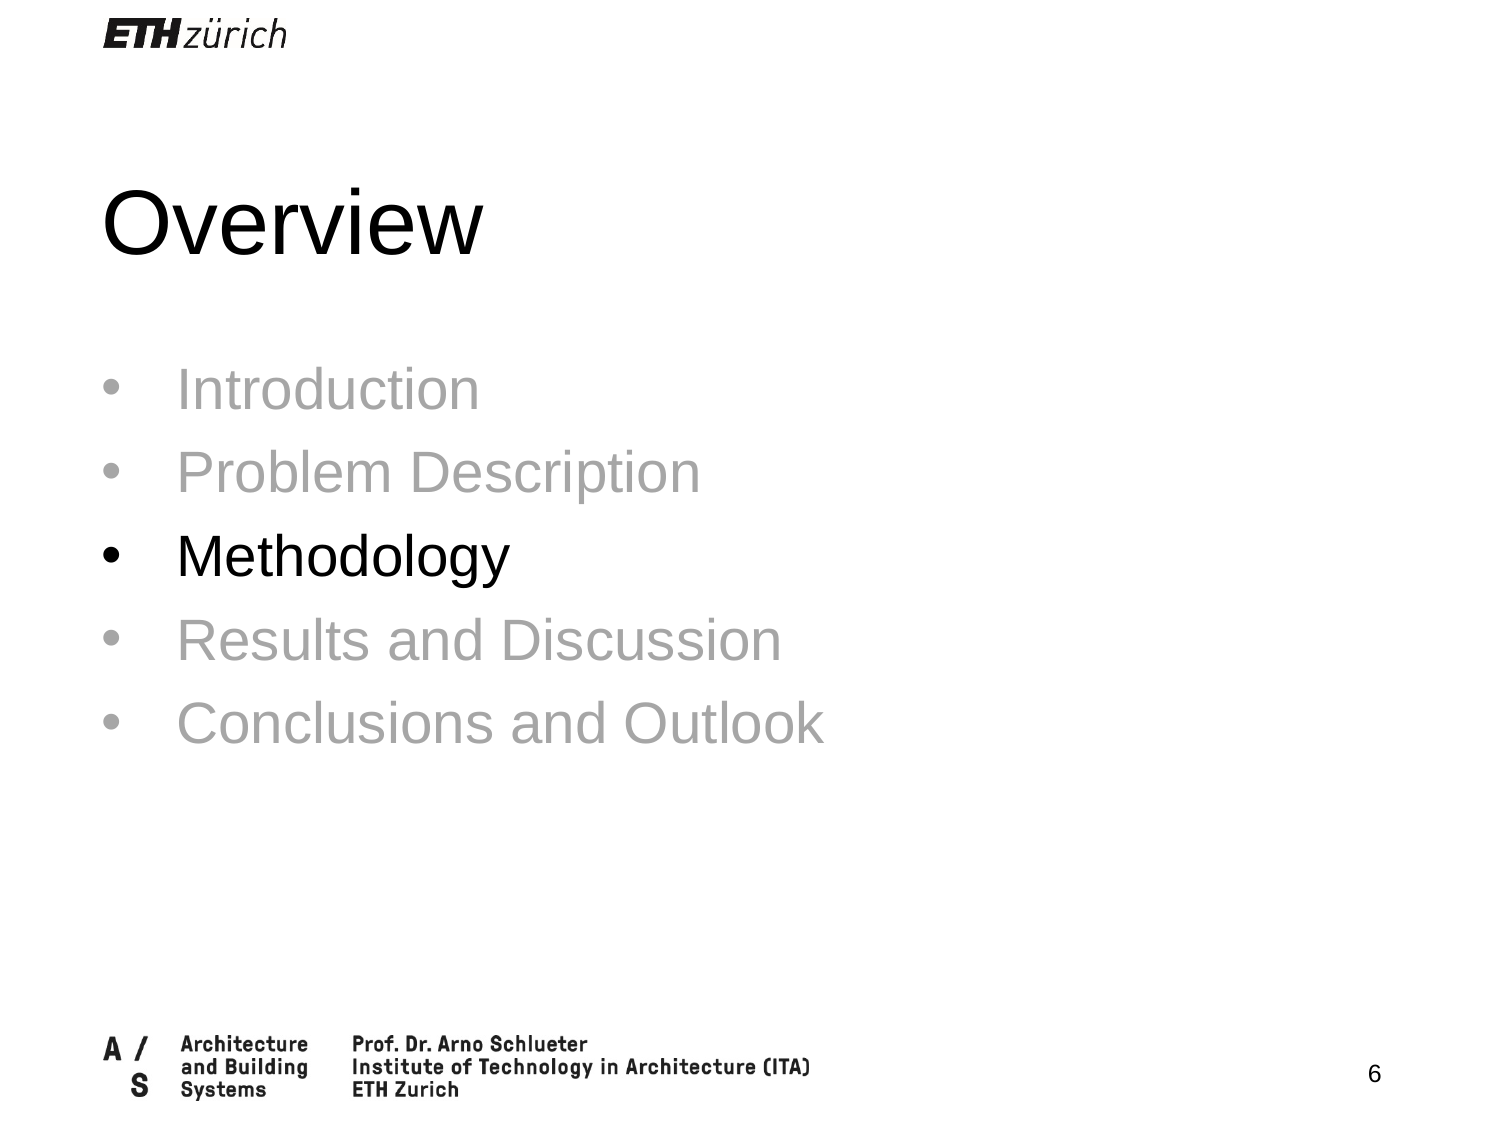

Overview

Introduction
Problem Description
Methodology
Results and Discussion
Conclusions and Outlook

6